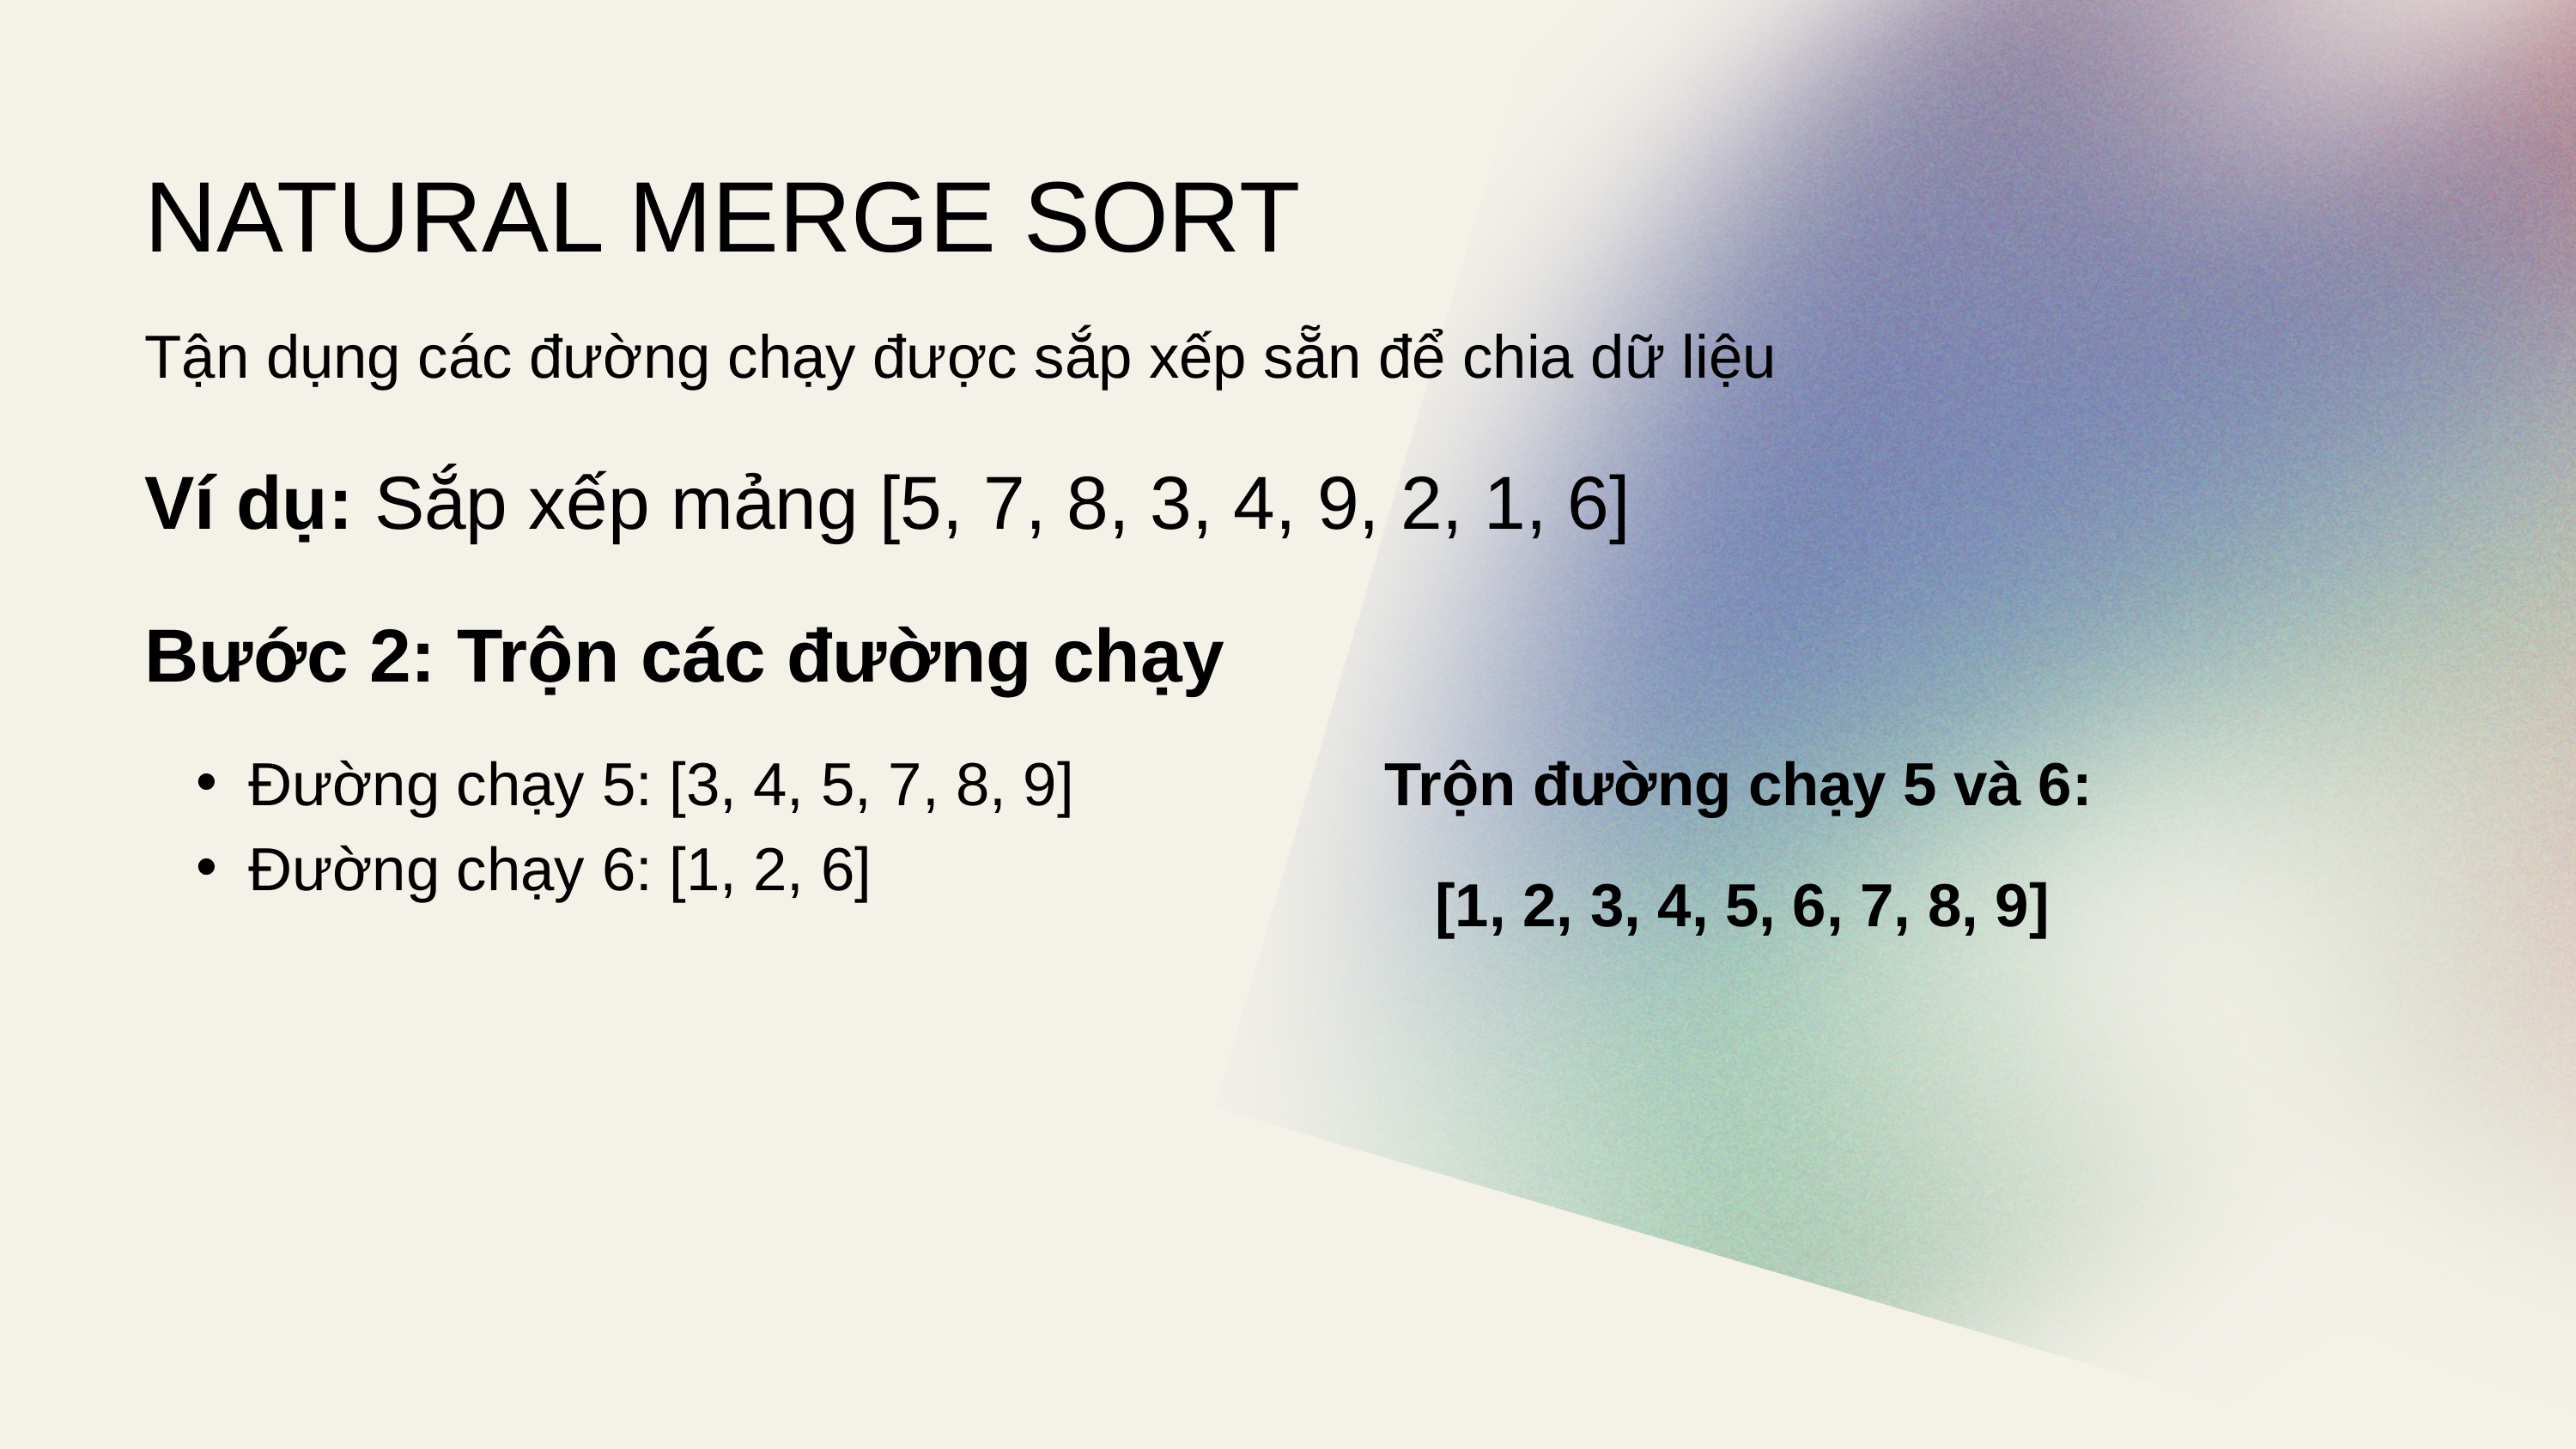

NATURAL MERGE SORT
Tận dụng các đường chạy được sắp xếp sẵn để chia dữ liệu
Ví dụ: Sắp xếp mảng [5, 7, 8, 3, 4, 9, 2, 1, 6]
Bước 2: Trộn các đường chạy
Đường chạy 5: [3, 4, 5, 7, 8, 9]
Đường chạy 6: [1, 2, 6]
Trộn đường chạy 5 và 6:
[1, 2, 3, 4, 5, 6, 7, 8, 9]